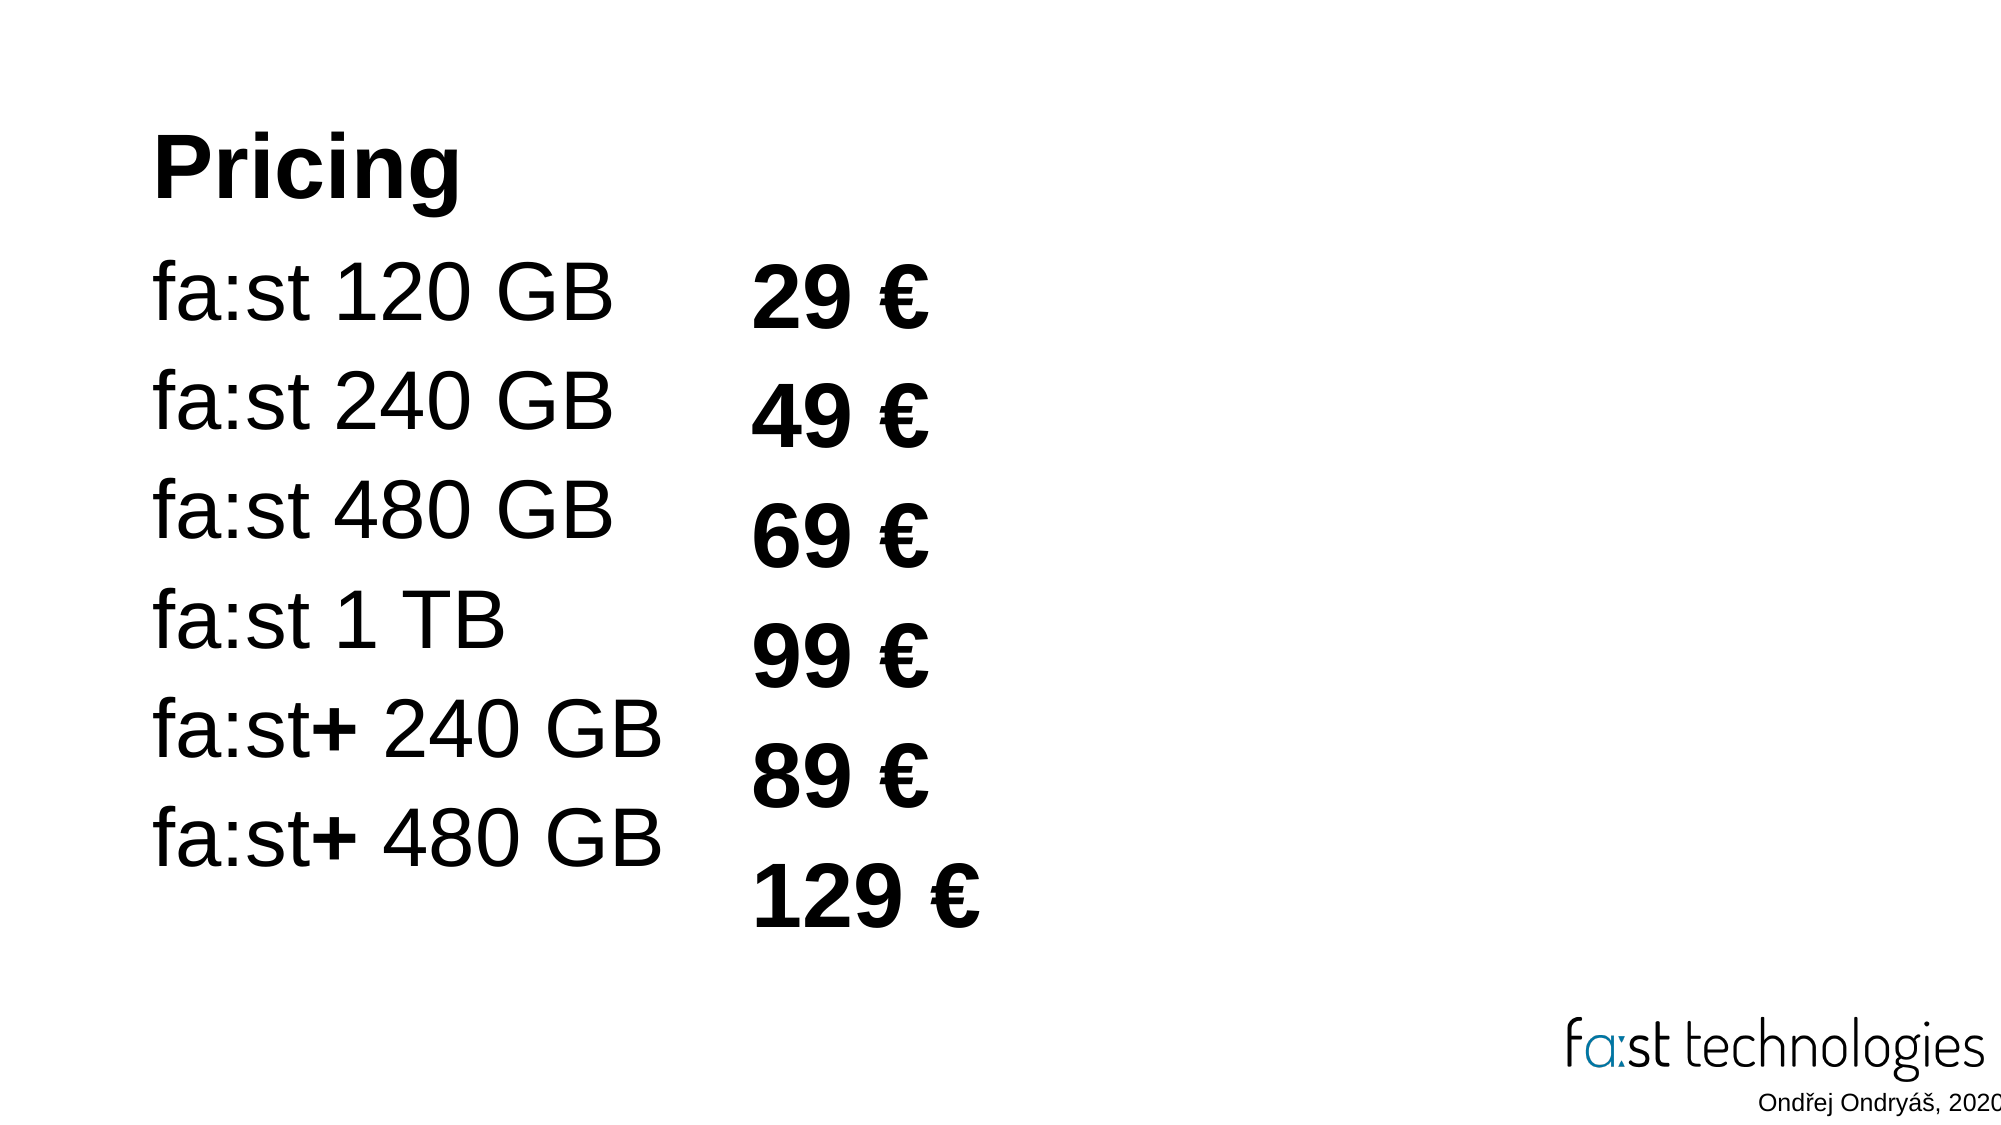

# Pricing
fa:st 120 GB
fa:st 240 GB
fa:st 480 GB
fa:st 1 TB
fa:st+ 240 GB
fa:st+ 480 GB
29 €
49 €
69 €
99 €
89 €
129 €